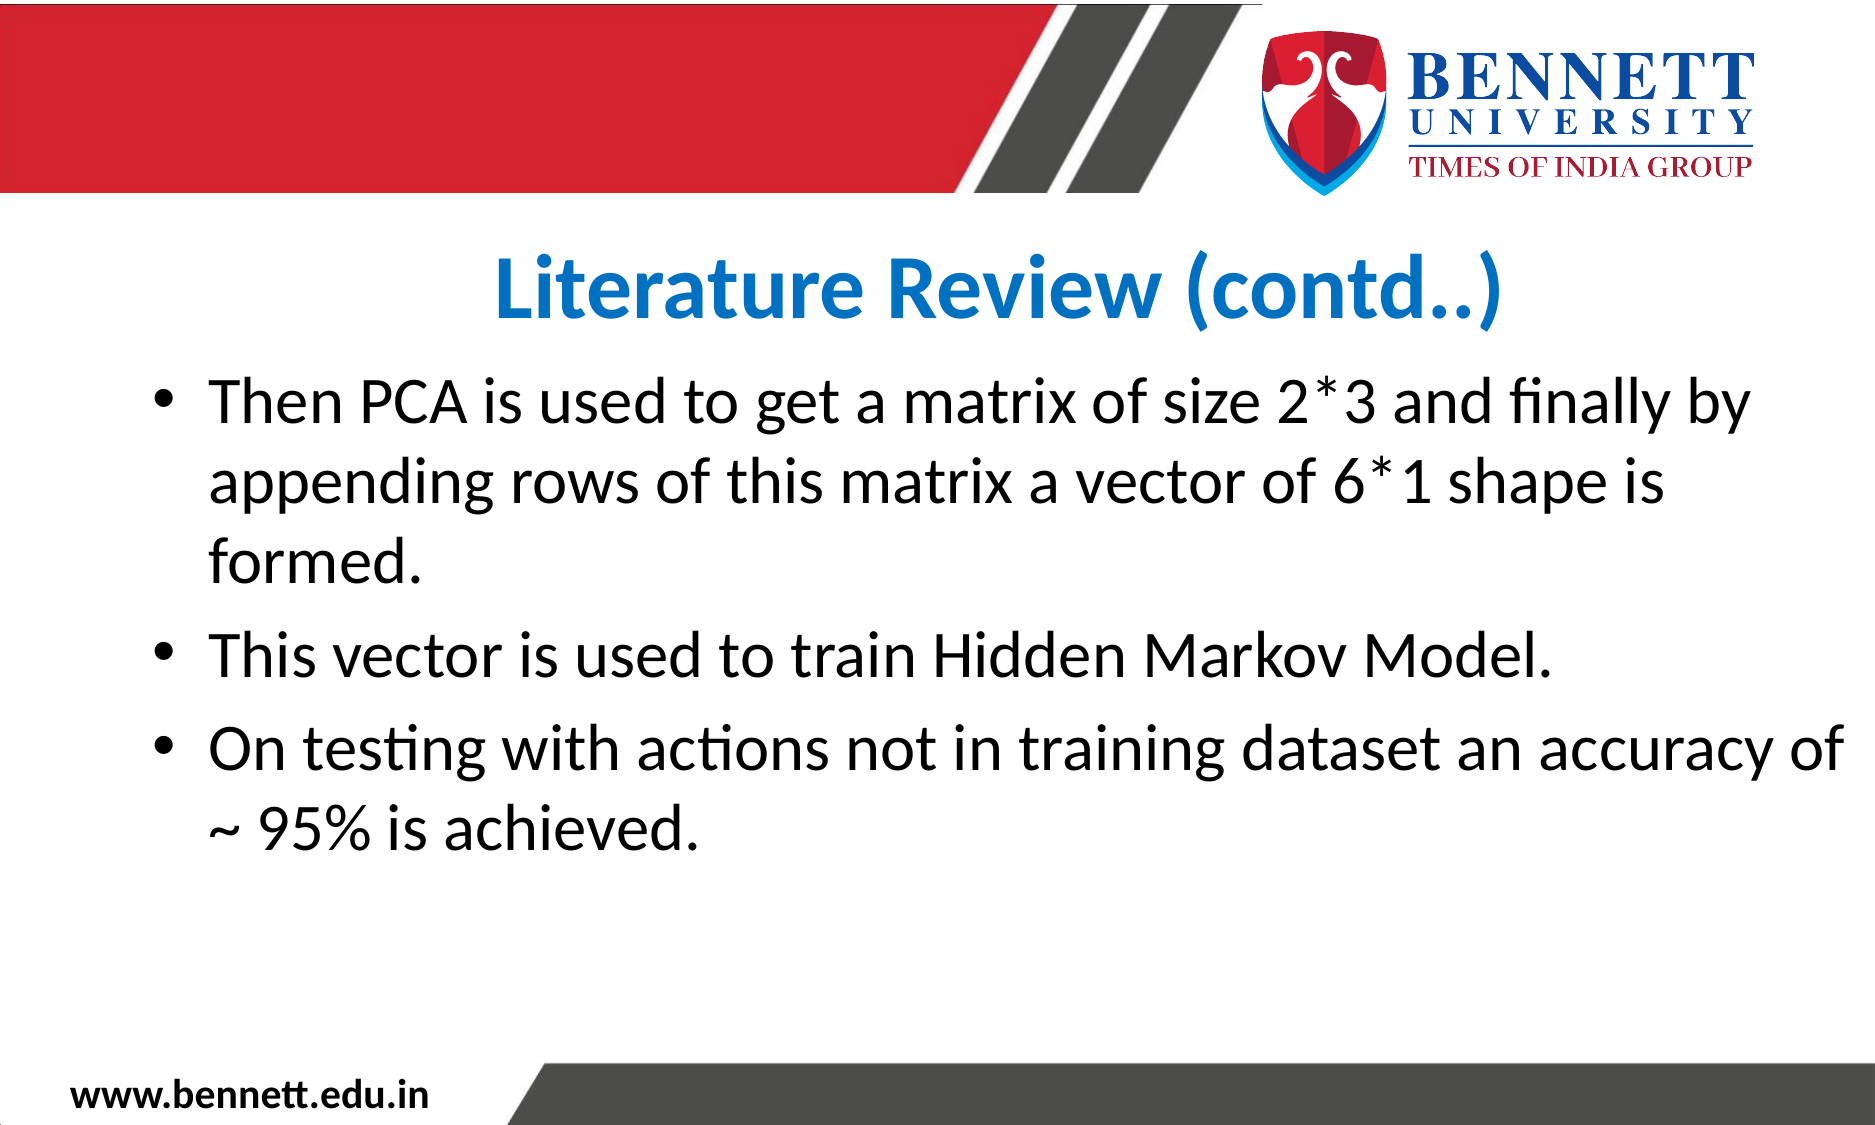

Literature Review (contd..)
Then PCA is used to get a matrix of size 2*3 and finally by appending rows of this matrix a vector of 6*1 shape is formed.
This vector is used to train Hidden Markov Model.
On testing with actions not in training dataset an accuracy of ~ 95% is achieved.